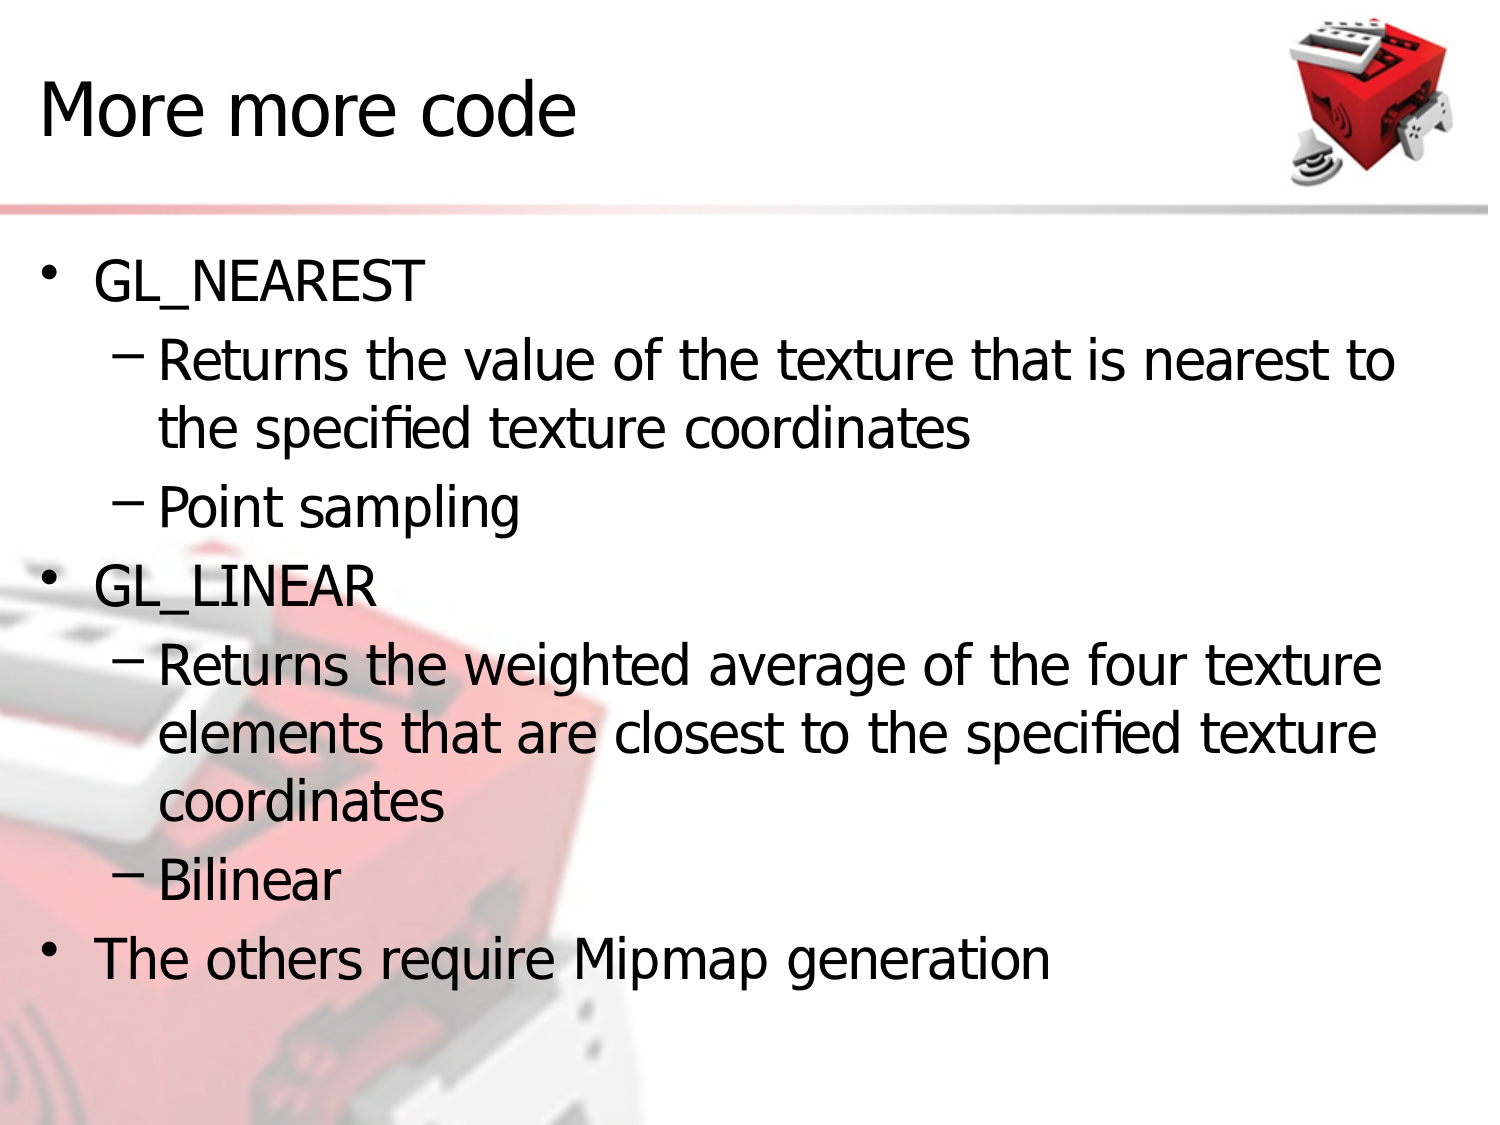

# More more code
GL_NEAREST
Returns the value of the texture that is nearest to the specified texture coordinates
Point sampling
GL_LINEAR
Returns the weighted average of the four texture elements that are closest to the specified texture coordinates
Bilinear
The others require Mipmap generation